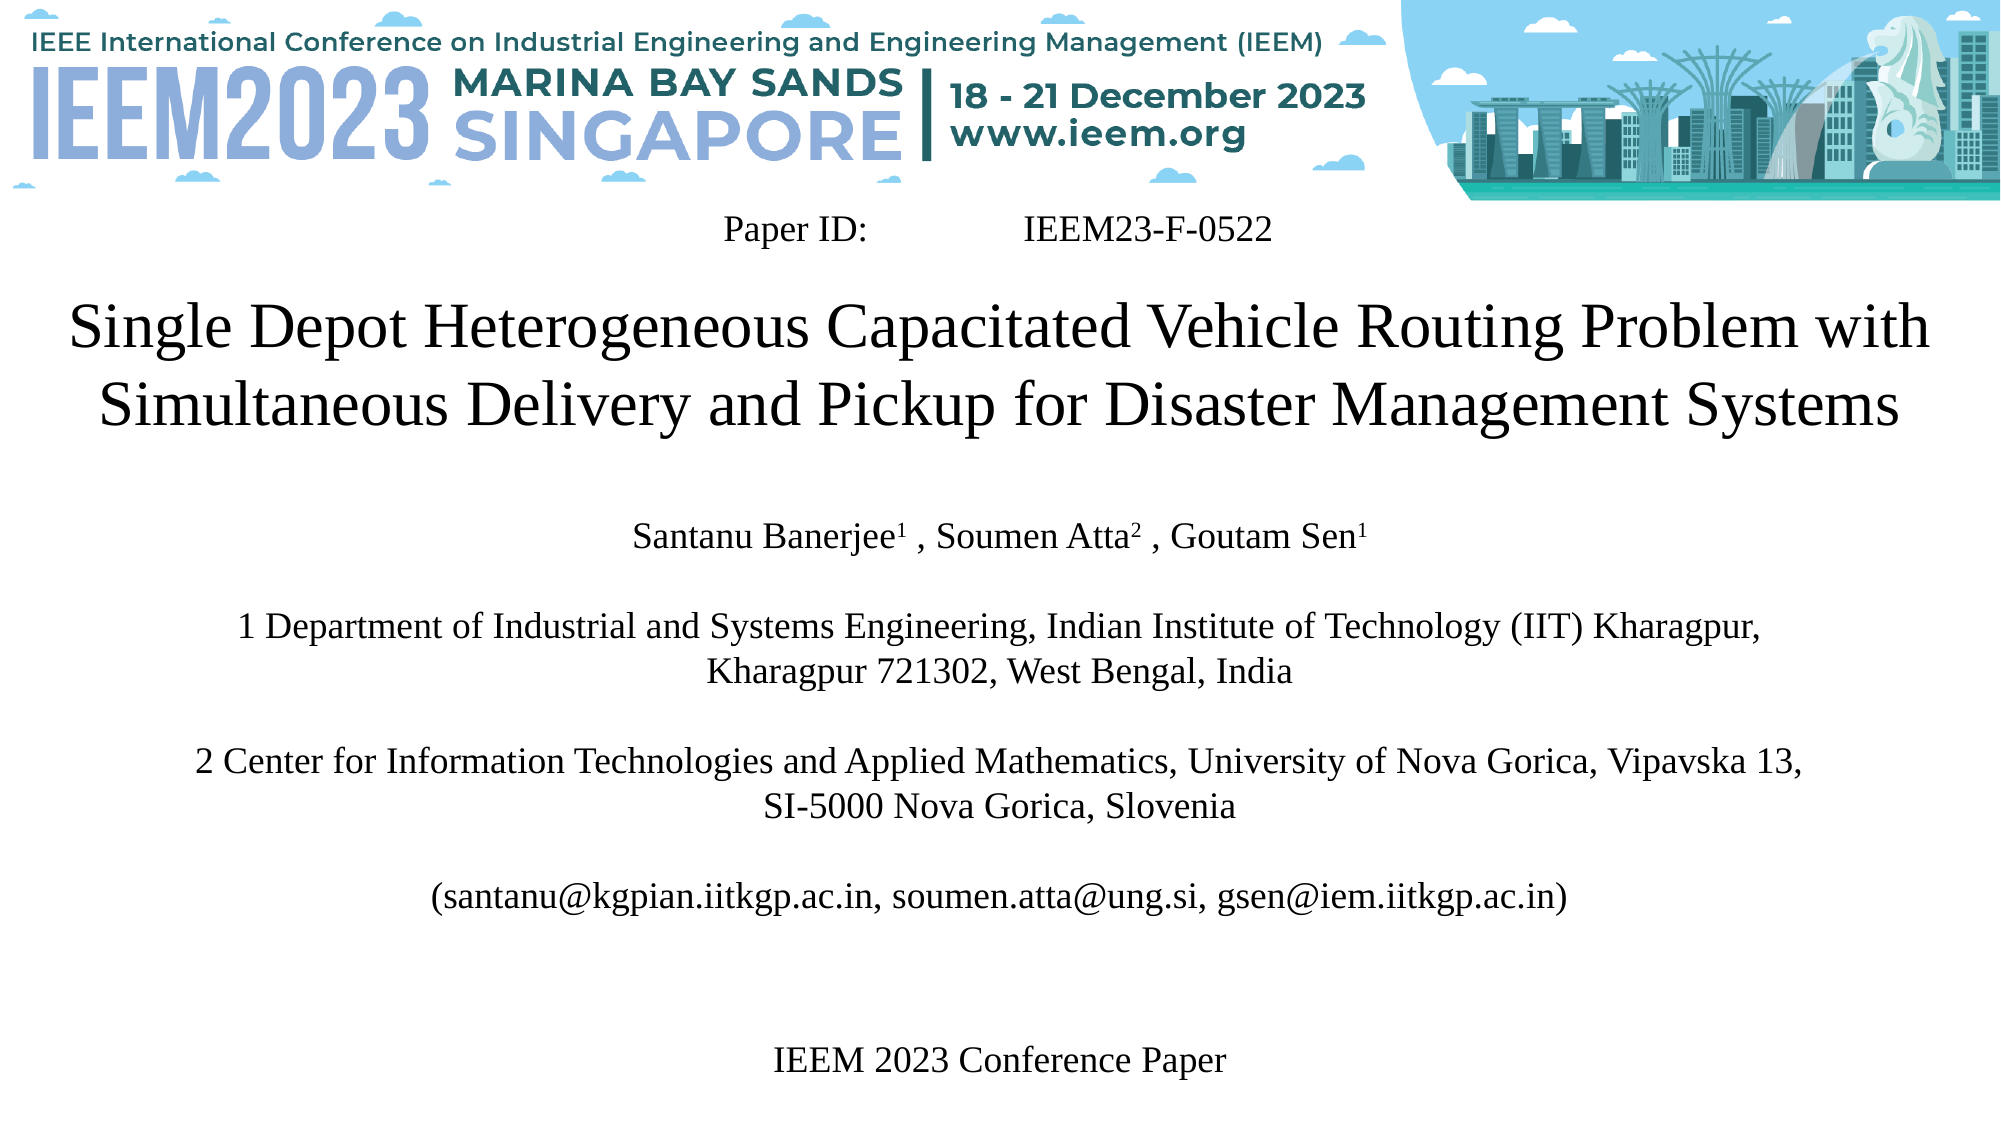

Paper ID:		IEEM23-F-0522
Single Depot Heterogeneous Capacitated Vehicle Routing Problem with Simultaneous Delivery and Pickup for Disaster Management Systems
Santanu Banerjee1 , Soumen Atta2 , Goutam Sen1
1 Department of Industrial and Systems Engineering, Indian Institute of Technology (IIT) Kharagpur, Kharagpur 721302, West Bengal, India
2 Center for Information Technologies and Applied Mathematics, University of Nova Gorica, Vipavska 13, SI-5000 Nova Gorica, Slovenia

(santanu@kgpian.iitkgp.ac.in, soumen.atta@ung.si, gsen@iem.iitkgp.ac.in)
IEEM 2023 Conference Paper